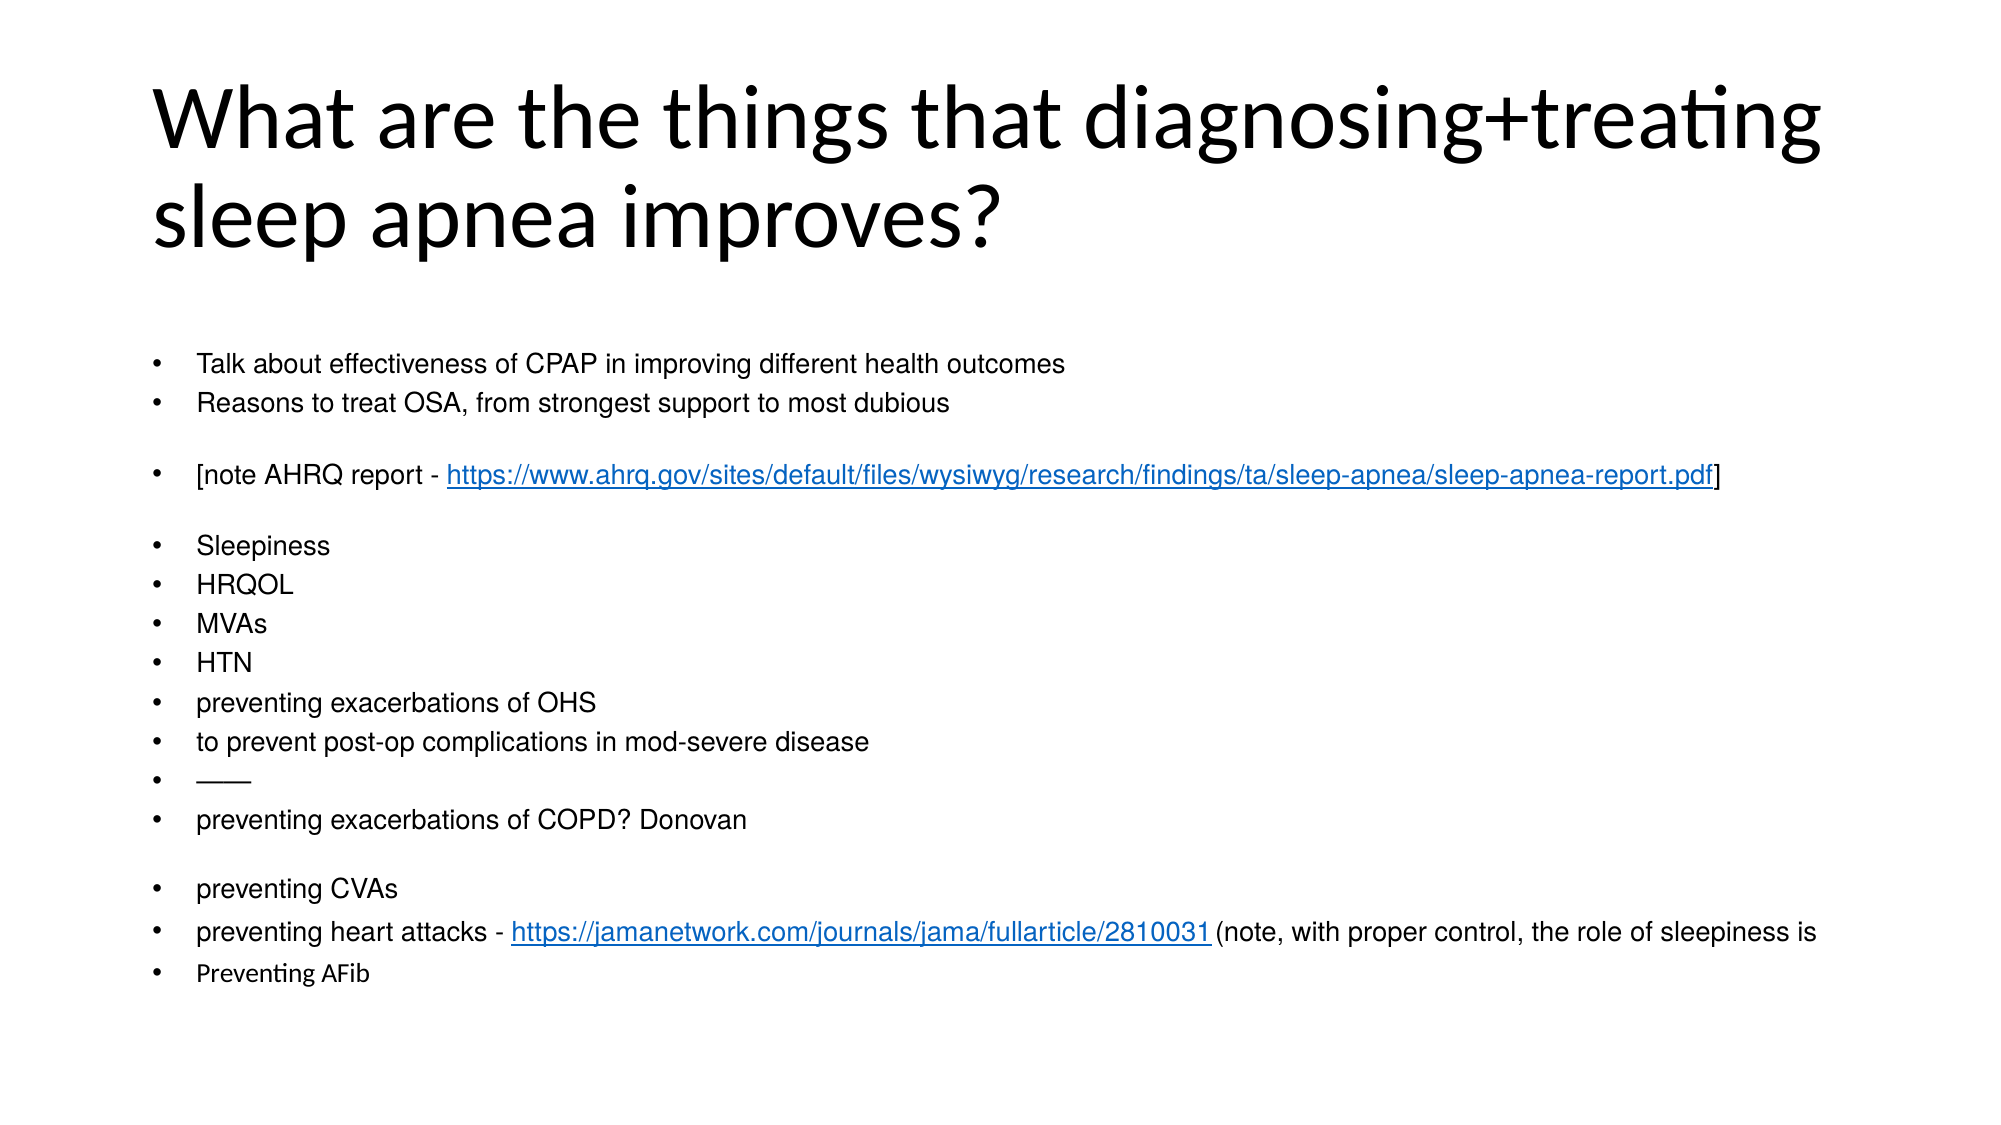

# What are the things that diagnosing+treating sleep apnea improves?

Talk about effectiveness of CPAP in improving different health outcomes
Reasons to treat OSA, from strongest support to most dubious
[note AHRQ report - https://www.ahrq.gov/sites/default/files/wysiwyg/research/findings/ta/sleep-apnea/sleep-apnea-report.pdf ]
Sleepiness
HRQOL
MVAs
HTN
preventing exacerbations of OHS
to prevent post-op complications in mod-severe disease
——
preventing exacerbations of COPD? Donovan
preventing CVAs
preventing heart attacks - https://jamanetwork.com/journals/jama/fullarticle/2810031 (note, with proper control, the role of sleepiness is
Preventing AFib